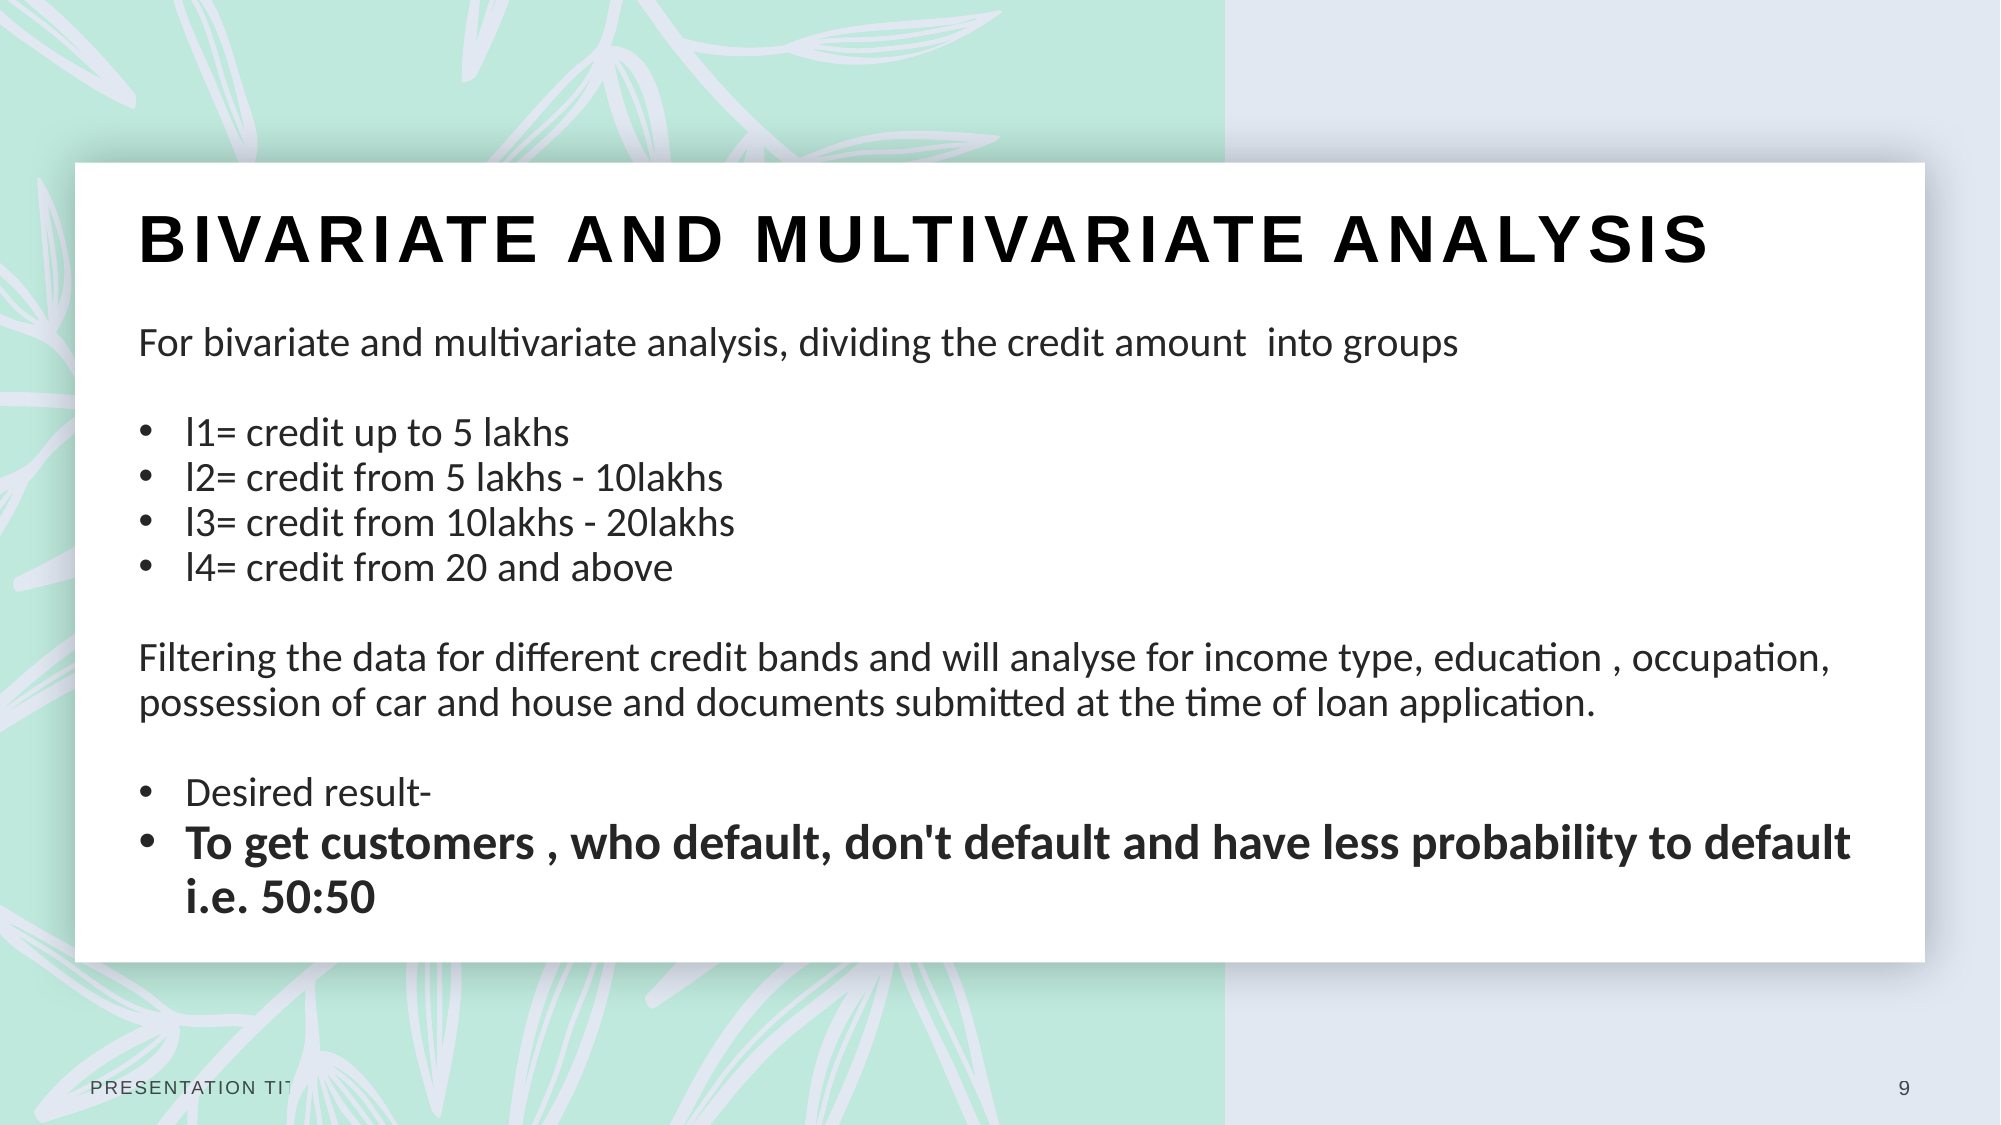

# BIVARIATE AND MULTIVARIATE ANALYSIS

For bivariate and multivariate analysis, dividing the credit amount  into groups

l1= credit up to 5 lakhs
l2= credit from 5 lakhs - 10lakhs
l3= credit from 10lakhs - 20lakhs
l4= credit from 20 and above

Filtering the data for different credit bands and will analyse for income type, education , occupation, possession of car and house and documents submitted at the time of loan application.

Desired result-
To get customers , who default, don't default and have less probability to default i.e. 50:50

presentation title
9